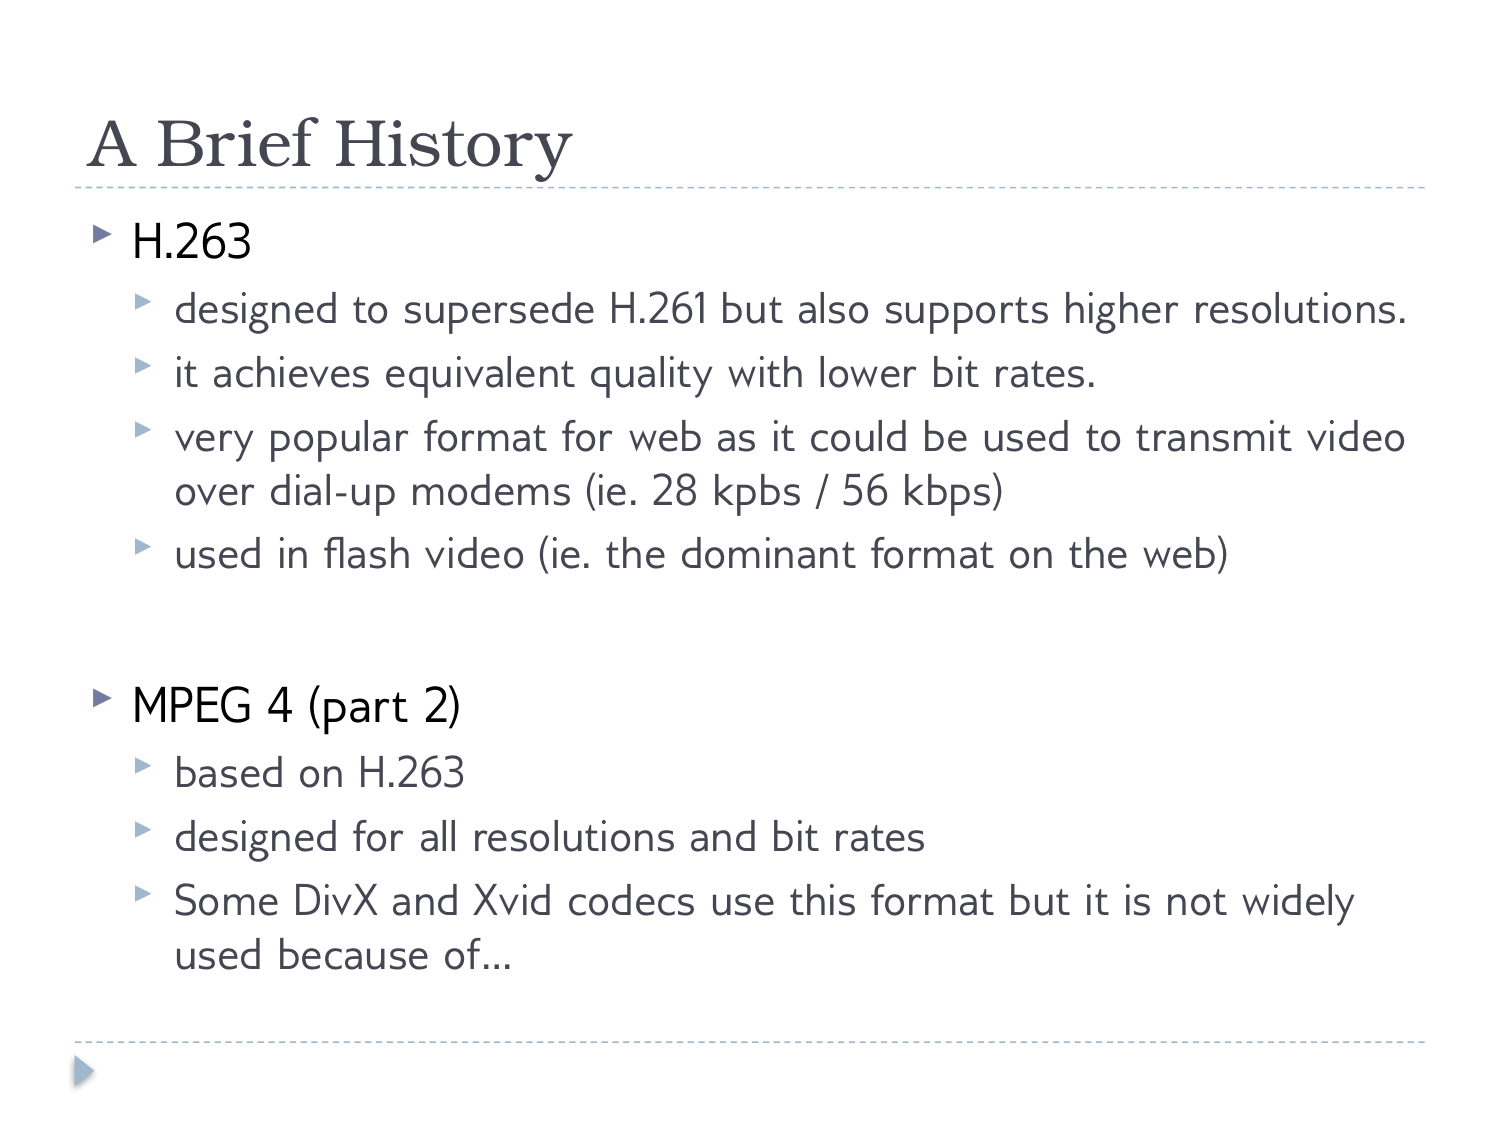

# A Brief History
H.263
designed to supersede H.261 but also supports higher resolutions.
it achieves equivalent quality with lower bit rates.
very popular format for web as it could be used to transmit video over dial-up modems (ie. 28 kpbs / 56 kbps)
used in flash video (ie. the dominant format on the web)

MPEG 4 (part 2)
based on H.263
designed for all resolutions and bit rates
Some DivX and Xvid codecs use this format but it is not widely used because of…